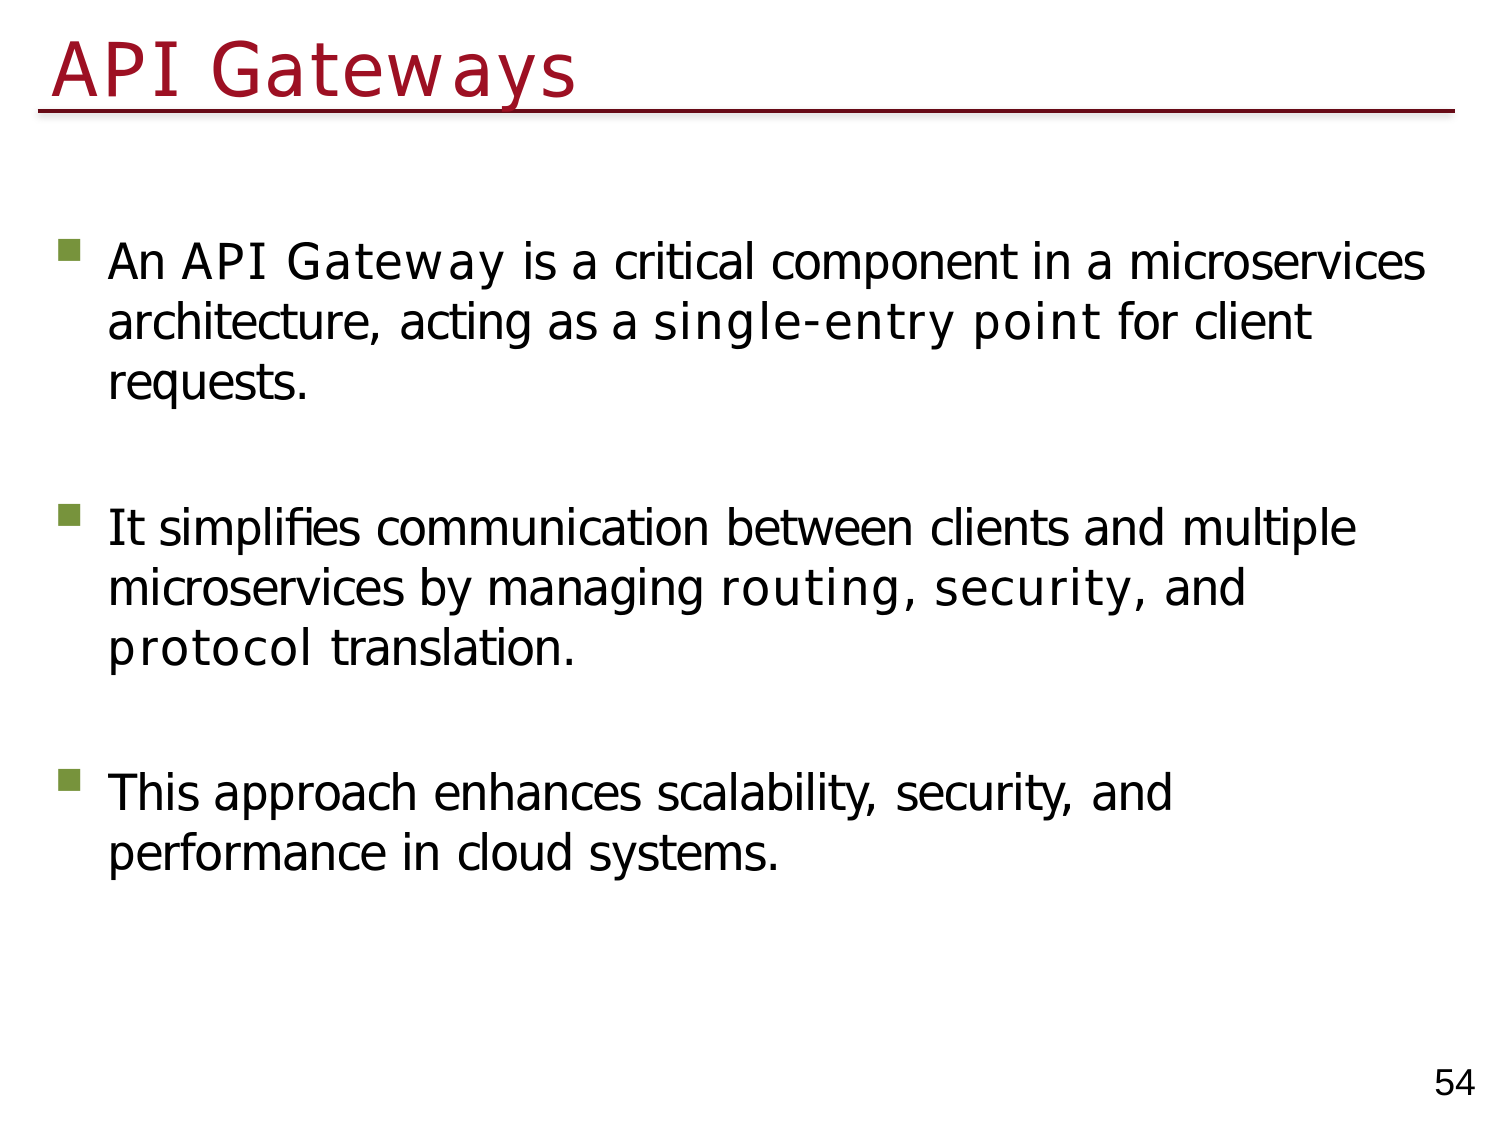

# API Gateways
An API Gateway is a critical component in a microservices architecture, acting as a single-entry point for client requests.

It simplifies communication between clients and multiple microservices by managing routing, security, and protocol translation.

This approach enhances scalability, security, and performance in cloud systems.
54